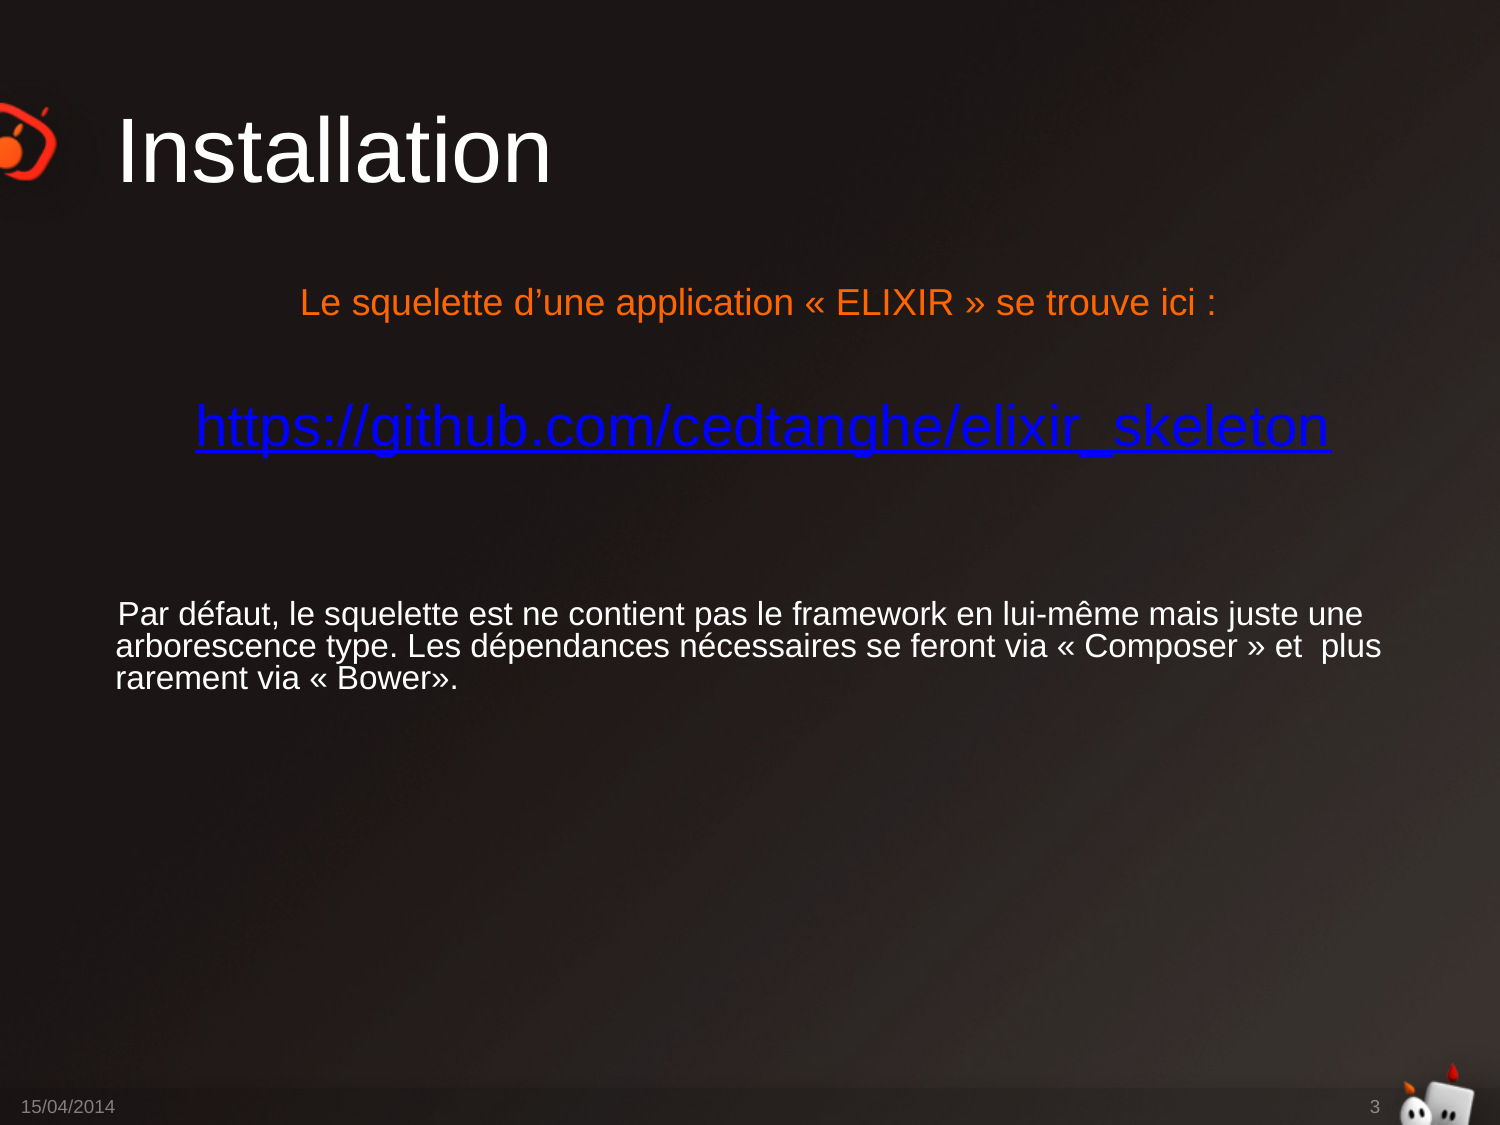

# Installation
Le squelette d’une application « ELIXIR » se trouve ici :

https://github.com/cedtanghe/elixir_skeleton

Par défaut, le squelette est ne contient pas le framework en lui-même mais juste une arborescence type. Les dépendances nécessaires se feront via « Composer » et  plus rarement via « Bower».
15/04/2014
3